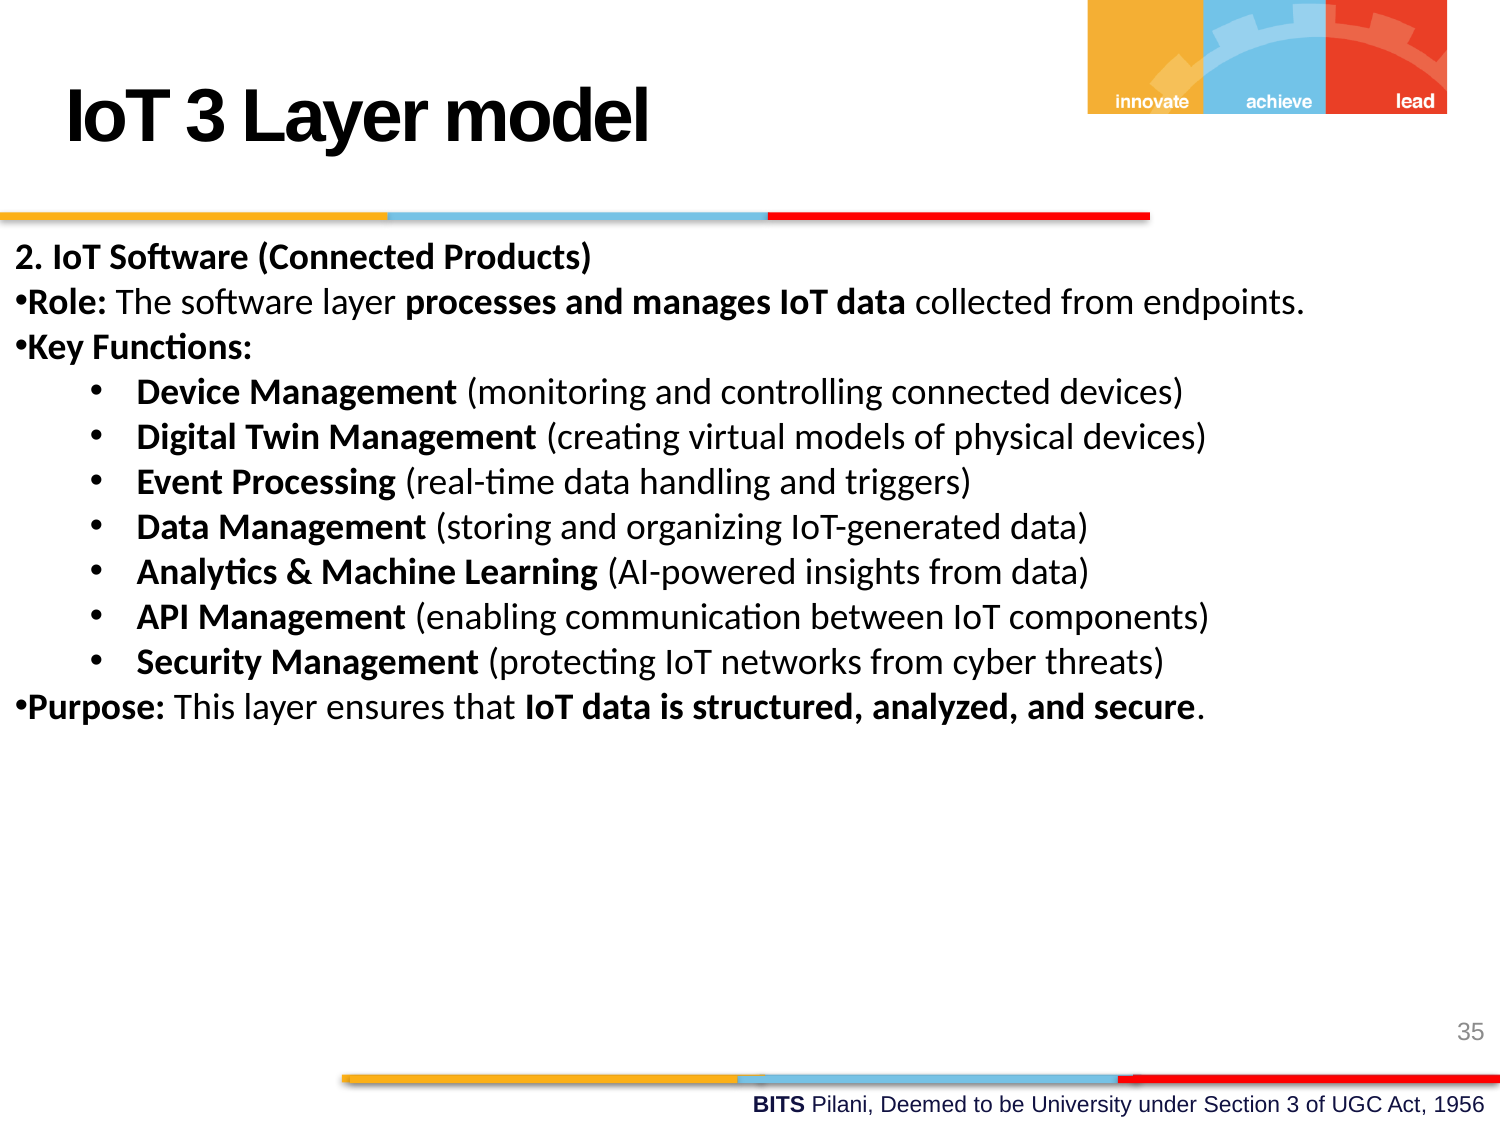

IoT 3 Layer model
2. IoT Software (Connected Products)
Role: The software layer processes and manages IoT data collected from endpoints.
Key Functions:
Device Management (monitoring and controlling connected devices)
Digital Twin Management (creating virtual models of physical devices)
Event Processing (real-time data handling and triggers)
Data Management (storing and organizing IoT-generated data)
Analytics & Machine Learning (AI-powered insights from data)
API Management (enabling communication between IoT components)
Security Management (protecting IoT networks from cyber threats)
Purpose: This layer ensures that IoT data is structured, analyzed, and secure.

35